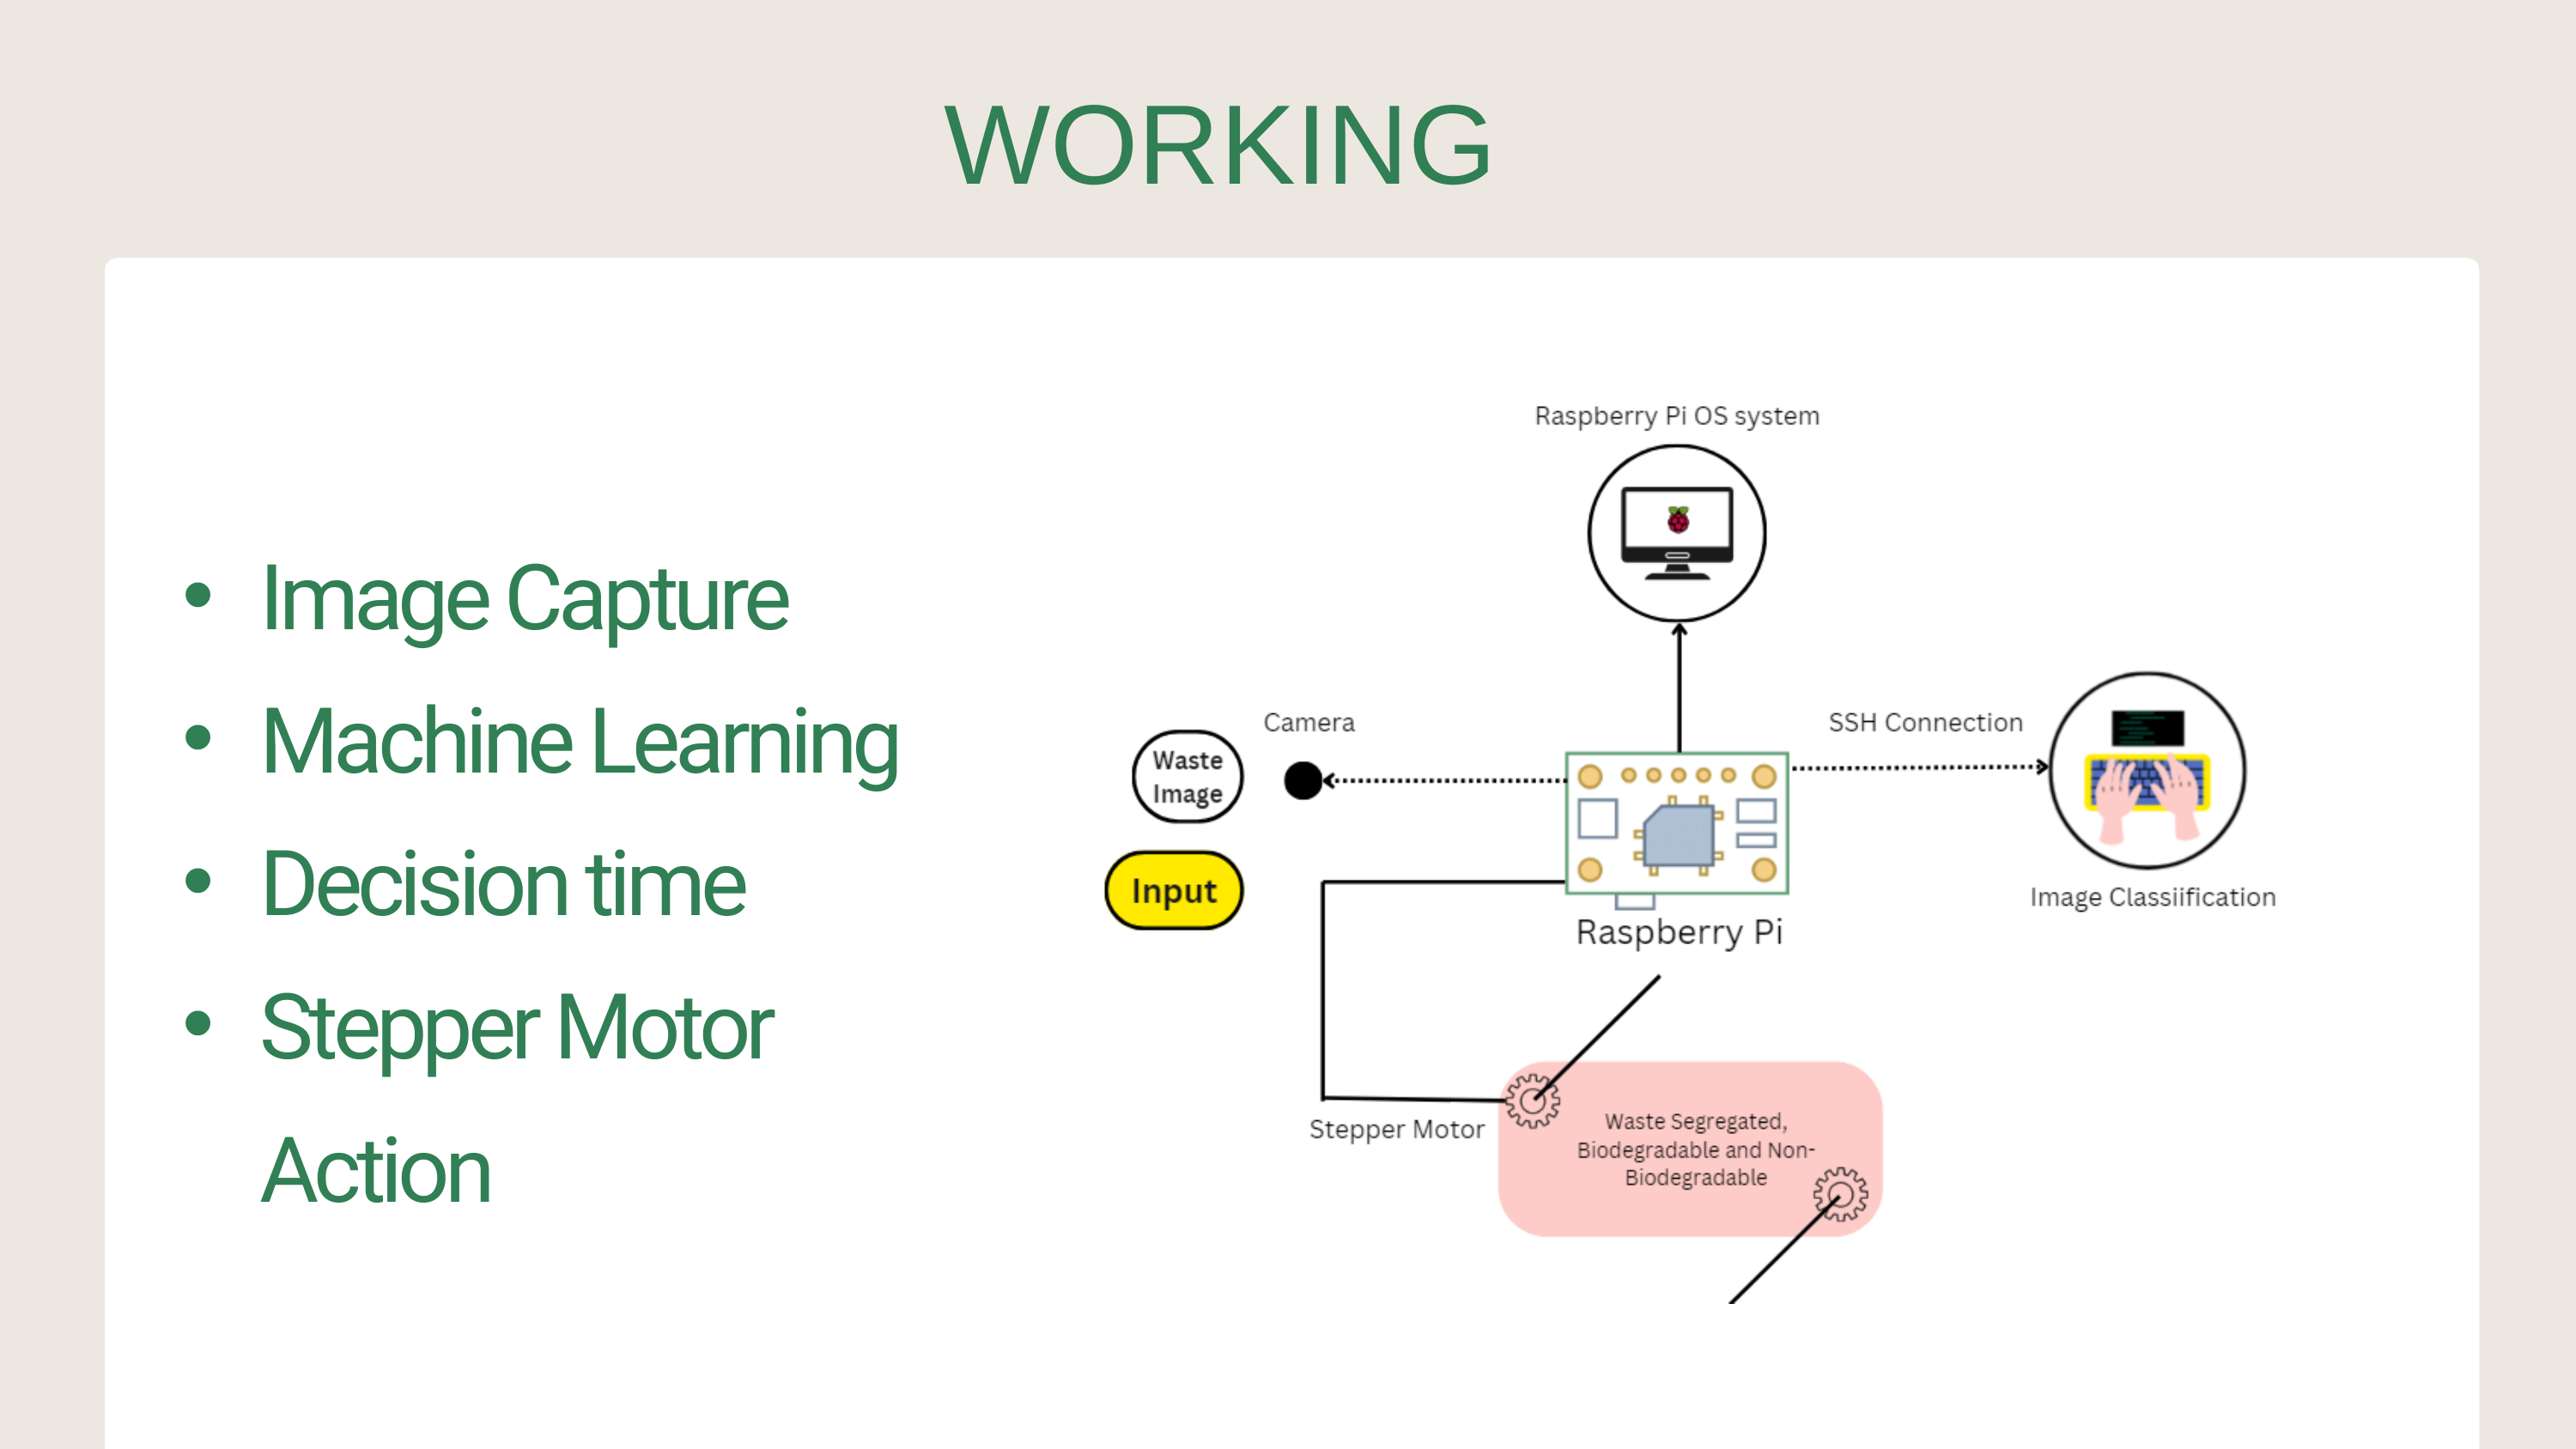

WORKING

Image Capture
Machine Learning
Decision time
Stepper Motor Action